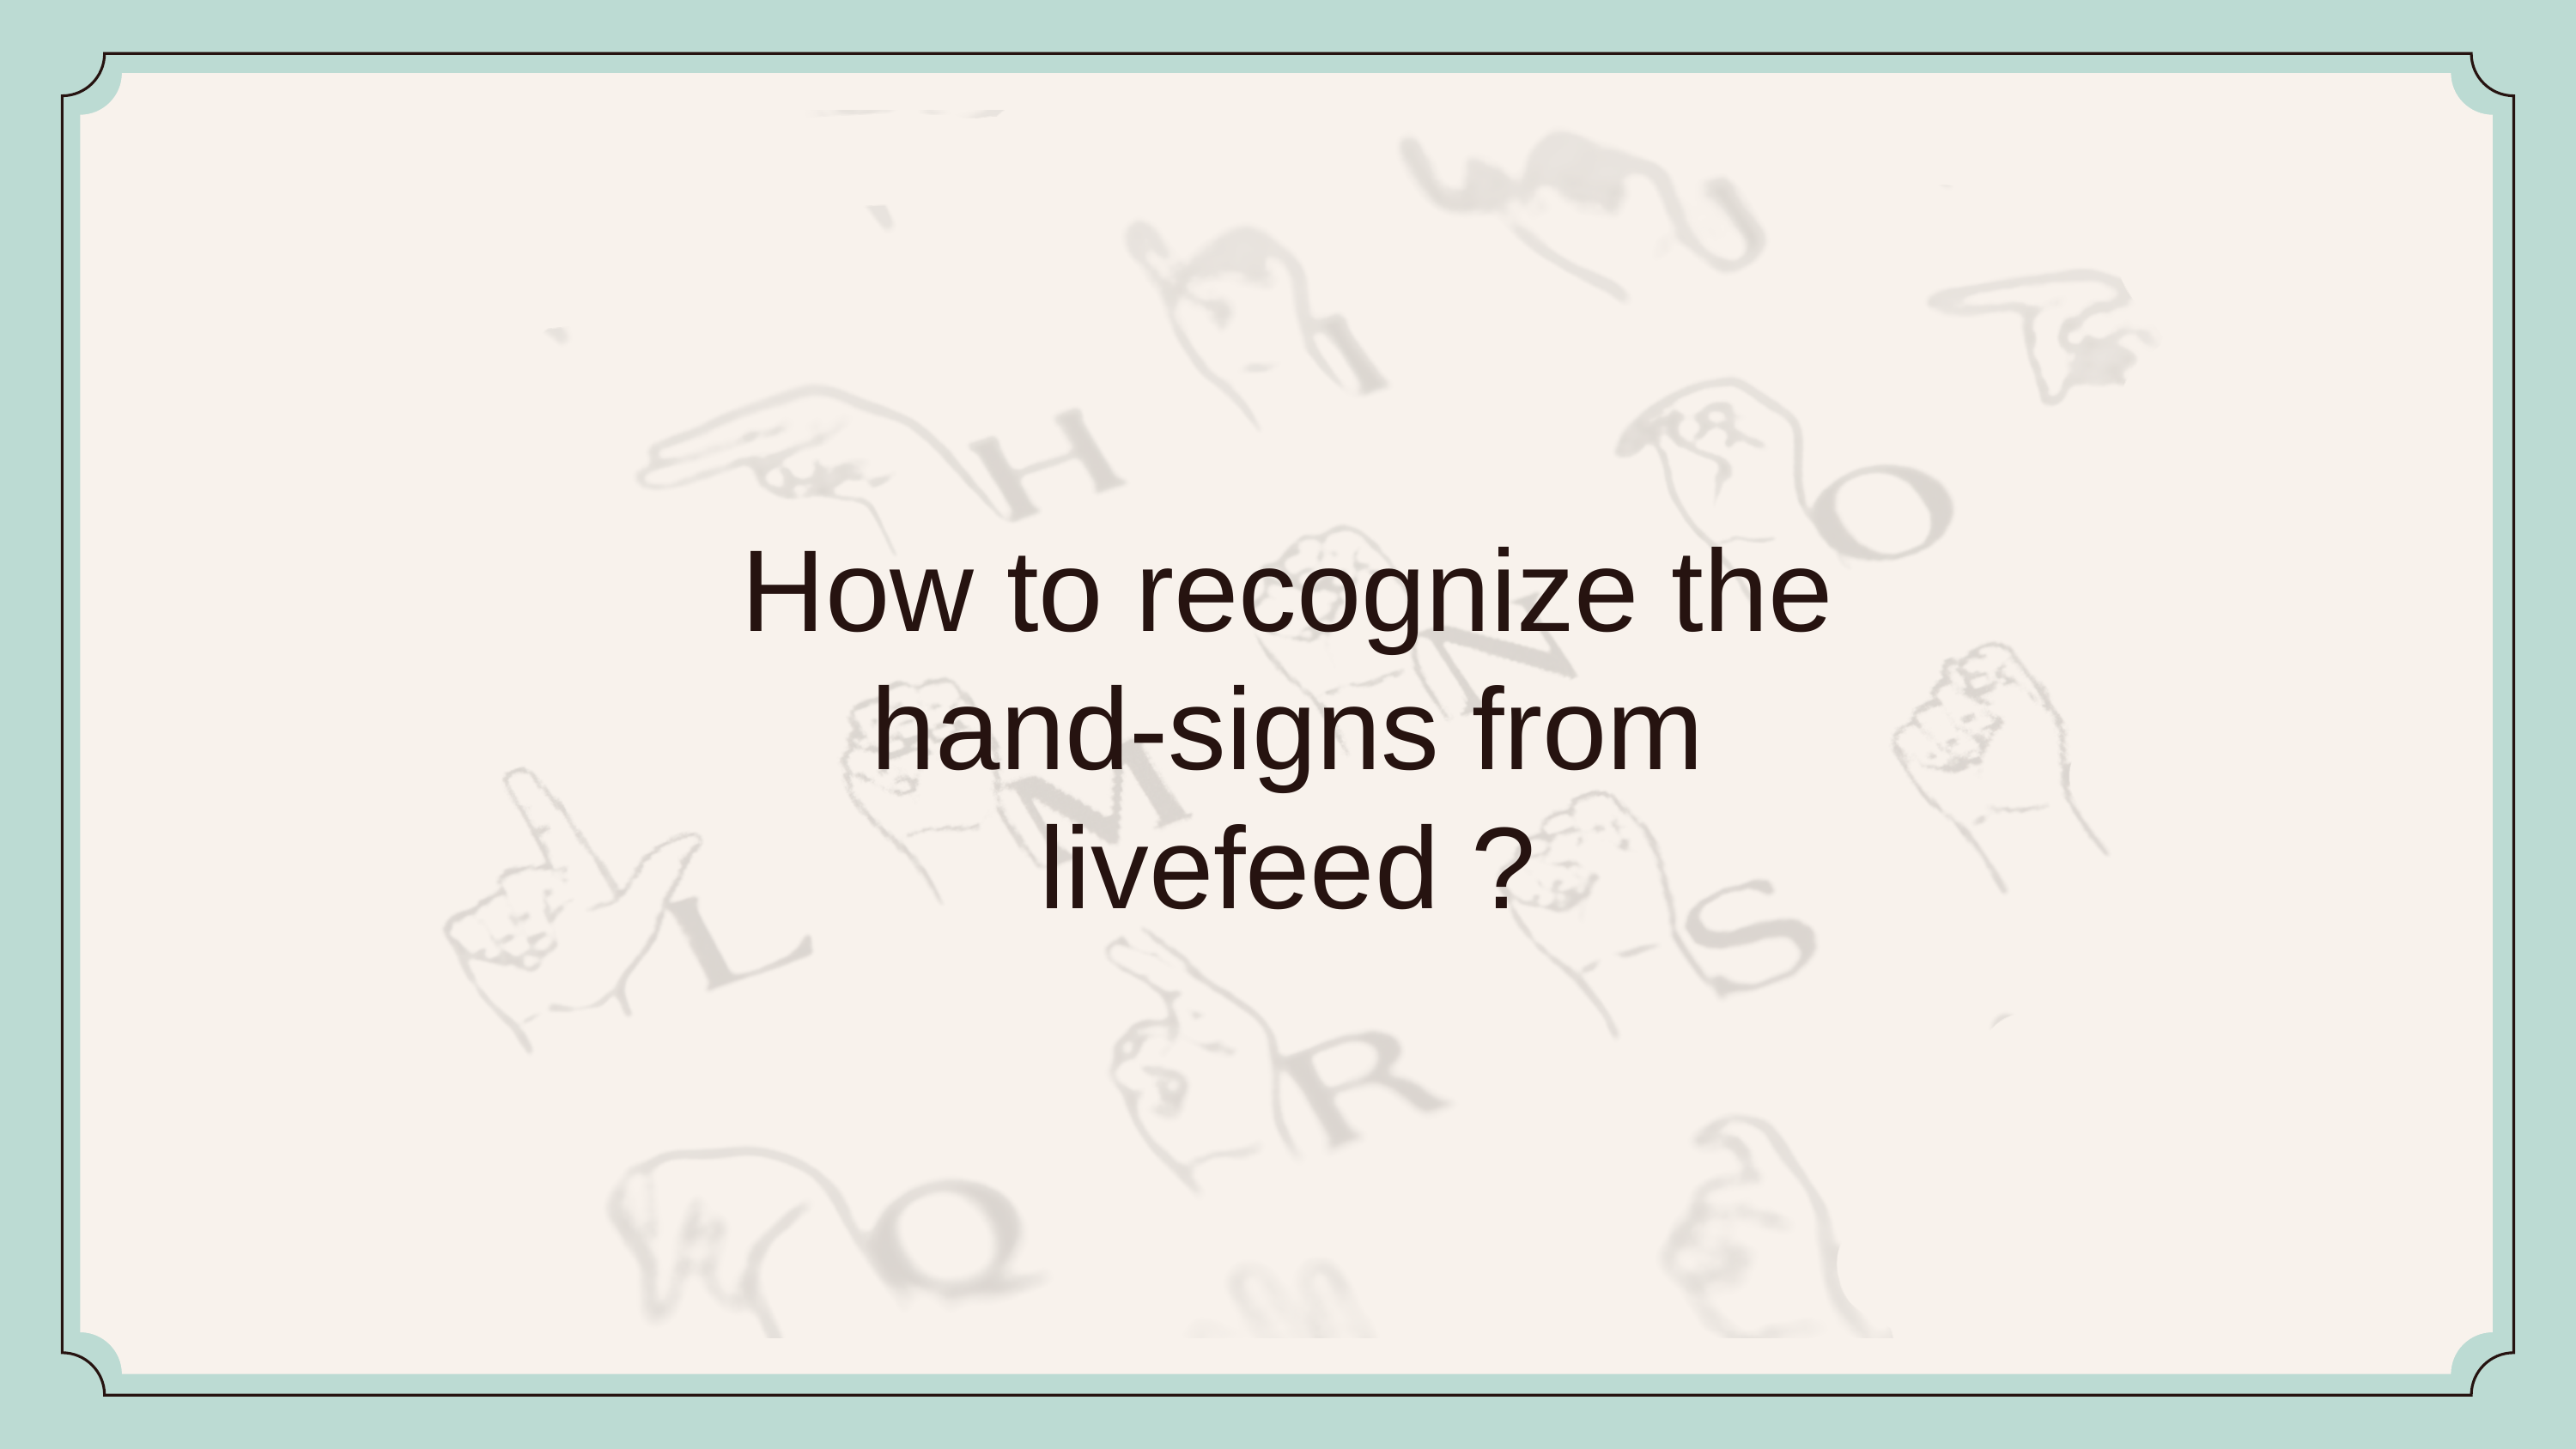

How to recognize the hand-signs from livefeed ?